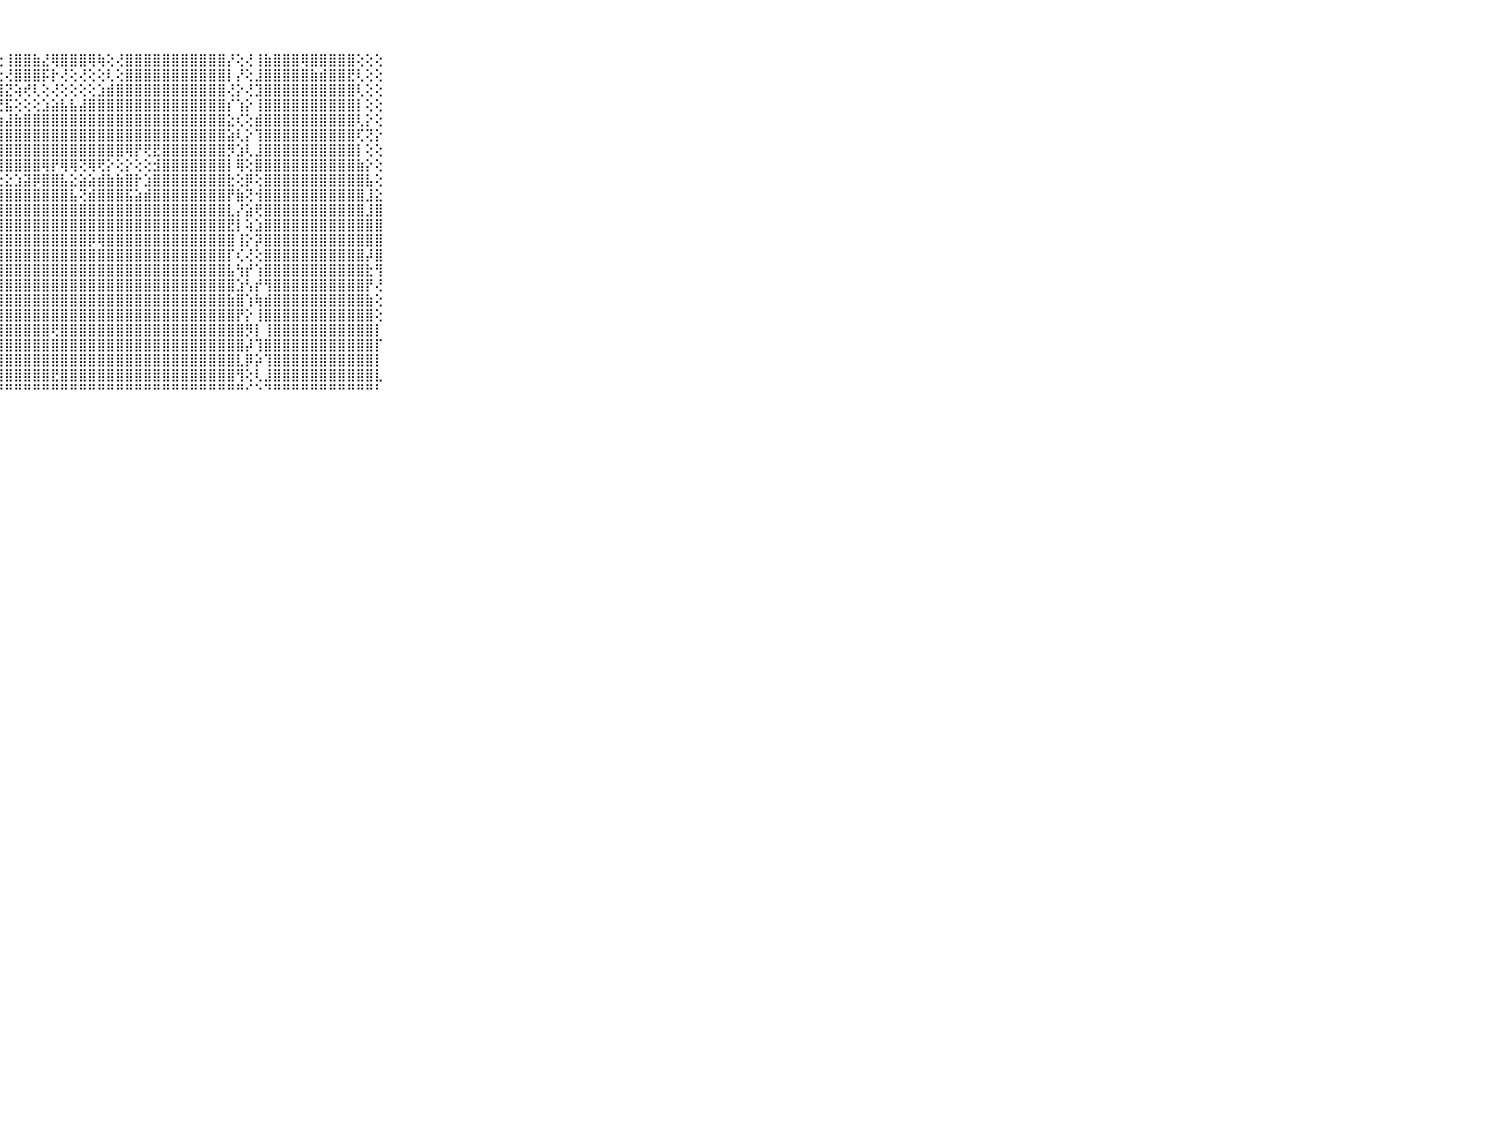

⠀⠀⠀⠀⠀⠀⠀⠀⠀⠀⠀⣿⣿⣿⣿⣿⣿⣿⣿⣿⣿⢏⢕⢕⢕⢕⢕⢕⢸⣿⣿⣷⣜⢿⣿⣿⣿⢿⢷⢕⢜⣿⣿⣿⣿⣿⣿⣿⣿⣿⣿⣿⡜⢕⢜⢸⣷⣿⣿⣿⢿⣿⣿⣿⣿⣿⢕⢕⢕⠀⠀⠀⠀⠀⠀⠀⠀⠀⠀⠀⠀
⠀⠀⠀⠀⠀⠀⠀⠀⠀⠀⠀⣿⣿⣿⣿⣿⣿⣿⣿⣟⢕⢕⢕⢕⢕⢕⢕⢕⢜⣿⣿⣿⡯⡗⢜⢕⢜⢕⢕⢇⢕⣿⣿⣿⣿⣿⣿⣿⣿⣿⣿⣿⡇⡜⢕⣸⣿⣿⣿⣿⣿⣷⣾⣿⣿⣟⢇⢕⢕⠀⠀⠀⠀⠀⠀⠀⠀⠀⠀⠀⠀
⠀⠀⠀⠀⠀⠀⠀⠀⠀⠀⠀⣿⣿⣿⣿⣿⣿⣿⣿⣇⢕⢕⢕⢕⢕⢕⢕⣼⣝⢵⢞⢇⢕⢜⢕⢕⢕⢕⣱⣾⣿⣿⣿⣿⣿⣿⣿⣿⣿⣿⣿⣿⢜⡕⢜⣹⣿⣿⣿⣿⣿⣿⣿⣿⣿⣿⢇⢕⢕⠀⠀⠀⠀⠀⠀⠀⠀⠀⠀⠀⠀
⠀⠀⠀⠀⠀⠀⠀⠀⠀⠀⠀⣿⣿⣿⣿⣿⣿⣿⢇⢕⢕⢕⢕⢝⢇⢇⢕⢝⣯⢕⢕⢕⣱⣵⣧⣧⣼⣿⣿⣿⣿⣿⣿⣿⣿⣿⣿⣿⣿⣿⣿⣿⡎⢱⡕⢸⣿⣿⣿⣿⣿⣿⣿⣿⣿⣿⡇⢕⢕⠀⠀⠀⠀⠀⠀⠀⠀⠀⠀⠀⠀
⠀⠀⠀⠀⠀⠀⠀⠀⠀⠀⠀⣿⣿⣿⣿⣿⣿⡏⢕⢕⢕⢕⢕⢕⢕⢕⢕⣱⣼⣷⣿⣿⣿⣿⣿⣿⣿⣿⣿⣿⣿⣿⣿⣿⣿⣿⣿⣿⣿⣿⣿⣿⣕⢎⢕⣾⣿⣿⣿⣿⣿⣿⣿⣿⣿⣿⢇⡕⢕⠀⠀⠀⠀⠀⠀⠀⠀⠀⠀⠀⠀
⠀⠀⠀⠀⠀⠀⠀⠀⠀⠀⠀⣿⣿⣿⣿⣿⣿⡇⡕⢕⢕⢕⢕⢕⢕⢕⢱⣿⣿⣿⣿⣿⣿⣿⣿⣿⣿⣿⣿⣿⣿⣿⣿⣿⣿⣿⣿⣿⣿⣿⣿⣿⣵⢇⡕⢹⣿⣿⣿⣿⣿⣿⣿⣿⣿⣿⢏⢝⡕⠀⠀⠀⠀⠀⠀⠀⠀⠀⠀⠀⠀
⠀⠀⠀⠀⠀⠀⠀⠀⠀⠀⠀⣿⣿⣿⣿⣿⣿⡇⢕⢕⢕⢕⢕⢕⣕⣵⣿⣿⣿⣿⣿⣿⣿⣿⣿⣿⣿⣿⣿⣿⣿⢿⡟⢟⣟⣿⣿⣿⣿⣿⣿⣿⡻⣱⢇⣸⣿⣿⣿⣿⣿⣿⣿⣿⣿⣿⡇⢕⢕⠀⠀⠀⠀⠀⠀⠀⠀⠀⠀⠀⠀
⠀⠀⠀⠀⠀⠀⠀⠀⠀⠀⠀⣿⣿⣿⣿⣿⣿⣿⢕⢕⢕⢕⢕⢕⢜⢻⣿⣿⣿⣿⣿⣿⢿⡟⢿⢿⢝⢿⢟⡕⢕⡕⢕⢕⣺⣿⣿⣿⣿⣿⣿⣿⡇⢿⢕⣿⣿⣿⣿⣿⣿⣿⣿⣿⣿⣿⣷⡕⢕⠀⠀⠀⠀⠀⠀⠀⠀⠀⠀⠀⠀
⠀⠀⠀⠀⠀⠀⠀⠀⠀⠀⠀⣿⣿⣿⣿⣿⣿⣿⢕⢕⢕⢕⢕⢕⢕⢕⢕⢕⣕⣱⣽⡿⣿⣿⣧⣕⣵⣵⣾⣷⣷⣿⡗⣱⣿⣿⣿⣿⣿⣿⣿⣿⣗⢕⡿⢕⣿⣿⣿⣿⣿⣿⣿⣿⣿⣿⣿⣧⢕⠀⠀⠀⠀⠀⠀⠀⠀⠀⠀⠀⠀
⠀⠀⠀⠀⠀⠀⠀⠀⠀⠀⠀⣿⣿⣿⣿⣿⣿⣿⣇⣵⣷⣷⣵⣕⣕⣱⣾⣿⣿⣿⣿⣿⣿⣿⣿⣧⢝⣾⣿⣿⣿⣯⣵⣾⣿⣿⣿⣿⣿⣿⣿⣿⡟⣷⢝⢺⣿⣿⣿⣿⣿⣿⣿⣿⣿⣿⣿⣸⣕⠀⠀⠀⠀⠀⠀⠀⠀⠀⠀⠀⠀
⠀⠀⠀⠀⠀⠀⠀⠀⠀⠀⠀⣿⣿⣿⣿⣿⣿⣿⣿⣿⣿⣿⣿⣿⣿⣿⣿⣿⣿⣿⣿⣿⣿⣿⣿⣿⣿⣿⣿⣿⣿⣿⣿⣿⣿⣿⣿⣿⣿⣿⣿⣿⣇⡜⣵⢟⣿⣿⣿⣿⣿⣿⣿⣿⣿⣿⣿⣸⣿⠀⠀⠀⠀⠀⠀⠀⠀⠀⠀⠀⠀
⠀⠀⠀⠀⠀⠀⠀⠀⠀⠀⠀⣿⣿⣿⣿⣿⣿⣿⣿⣿⣿⣿⣿⣿⣿⣿⣿⣿⣿⣿⣿⣿⣿⣿⣿⣿⣿⣿⣿⣿⣿⣿⣿⣿⣿⣿⣿⣿⣿⣿⣿⣿⣟⡇⢵⣱⣿⣿⣿⣿⣿⣿⣿⣿⣿⣿⣿⣿⣿⠀⠀⠀⠀⠀⠀⠀⠀⠀⠀⠀⠀
⠀⠀⠀⠀⠀⠀⠀⠀⠀⠀⠀⣿⣿⣿⣿⣿⣿⣿⣿⣿⣿⣹⣿⣿⣿⣿⣿⣿⣿⣿⣿⣿⣿⣿⣿⣿⣿⡿⢿⣿⣿⣿⣿⣿⣿⣿⣿⣿⣿⣿⣿⣿⣿⢸⡕⡽⣿⣿⣿⣿⣿⣿⣿⣿⣿⣿⣿⣿⣿⠀⠀⠀⠀⠀⠀⠀⠀⠀⠀⠀⠀
⠀⠀⠀⠀⠀⠀⠀⠀⠀⠀⠀⣿⣿⣿⣿⣿⣿⣿⣿⣿⣿⣿⣿⣿⣿⣿⣿⣿⣿⣿⣿⣿⣿⣿⣿⣿⣿⣿⣿⣿⣿⣿⣿⣿⣿⣿⣿⣿⣿⣿⣿⣿⡏⢎⢜⢕⣿⣿⣿⣿⣿⣿⣿⣿⣿⣿⣿⡼⣿⠀⠀⠀⠀⠀⠀⠀⠀⠀⠀⠀⠀
⠀⠀⠀⠀⠀⠀⠀⠀⠀⠀⠀⣿⣿⣿⣿⣿⣿⣿⣿⣿⣿⡹⣿⣿⣿⣿⣿⣿⣿⣿⣿⣿⣿⣿⣿⣿⣿⣿⣿⣿⣿⣿⣿⣿⣿⣿⣿⣿⣿⣿⣿⣿⣧⢳⡞⢱⣿⣿⣿⣿⣿⣿⣿⣿⣿⣿⣿⣗⢻⠀⠀⠀⠀⠀⠀⠀⠀⠀⠀⠀⠀
⠀⠀⠀⠀⠀⠀⠀⠀⠀⠀⠀⣿⣿⣿⣿⣿⣿⣿⣿⣿⣿⣿⣮⢻⣿⣿⣿⣿⣿⣿⣿⣿⣿⣿⣿⣿⣿⣿⣿⣿⣿⣿⣿⣿⣿⣿⣿⣿⣿⣿⣿⣿⣿⣱⢣⡞⢻⣿⣿⣿⣿⣿⣿⣿⣿⣿⣿⡟⢜⠀⠀⠀⠀⠀⠀⠀⠀⠀⠀⠀⠀
⠀⠀⠀⠀⠀⠀⠀⠀⠀⠀⠀⣿⣿⣿⣿⣿⣿⣿⣿⣿⣿⣿⣿⣷⣜⣿⣿⣿⣿⣿⣿⣿⣿⣿⣿⣿⣿⣿⣿⣿⣿⣿⣿⣿⣿⣿⣿⣿⣿⣿⣿⣿⣷⣿⢱⢷⣾⣿⣿⣿⣿⣿⣿⣿⣿⣿⣿⣷⢕⠀⠀⠀⠀⠀⠀⠀⠀⠀⠀⠀⠀
⠀⠀⠀⠀⠀⠀⠀⠀⠀⠀⠀⣿⣿⣿⣿⣿⣿⣿⣿⣿⣿⣿⣿⣿⣿⣿⣿⣿⣿⣿⣿⣿⣿⣿⣿⣿⣿⣿⣿⣿⣿⣿⣿⣿⣿⣿⣿⣿⣿⣿⣿⣿⣿⡟⡕⢸⣿⣿⣿⣿⣿⣿⣿⣿⣿⣿⣿⣿⢕⠀⠀⠀⠀⠀⠀⠀⠀⠀⠀⠀⠀
⠀⠀⠀⠀⠀⠀⠀⠀⠀⠀⠀⣿⣿⣿⣿⣿⣿⣿⣿⣿⣿⣿⣿⣿⣿⣿⣿⣿⣿⣿⣿⣿⣿⢟⣿⣿⣿⣿⣿⣿⣿⣿⣿⣿⣿⣿⣿⣿⣿⣿⣿⣿⣿⣿⡻⡇⢸⣿⣿⣿⣿⣿⣿⣿⣿⣿⣿⣿⡇⠀⠀⠀⠀⠀⠀⠀⠀⠀⠀⠀⠀
⠀⠀⠀⠀⠀⠀⠀⠀⠀⠀⠀⣿⣿⣿⣿⣿⣿⣿⣿⣿⣿⣿⣿⣿⣿⣿⣿⣿⣿⣿⣿⣿⣿⣿⣿⣿⣿⣿⣿⣿⣿⣿⣿⣿⣿⣿⣿⣿⣿⣿⣿⣿⣿⣿⡼⢹⣿⣿⣿⣿⣿⣿⣿⣿⣿⣿⣿⣿⡏⠀⠀⠀⠀⠀⠀⠀⠀⠀⠀⠀⠀
⠀⠀⠀⠀⠀⠀⠀⠀⠀⠀⠀⣿⣿⣿⣿⣿⣿⣿⣿⣿⣿⣿⣿⣿⣿⣿⣿⣿⣿⣿⣿⣿⣿⣿⣿⣿⣿⣿⣿⣿⣿⣿⣿⣿⣿⣿⣿⣿⣿⣿⣿⣿⣿⣇⡿⡵⢹⣿⣿⣿⣿⣿⣿⣿⣿⣿⣿⣿⡇⠀⠀⠀⠀⠀⠀⠀⠀⠀⠀⠀⠀
⠀⠀⠀⠀⠀⠀⠀⠀⠀⠀⠀⣿⣿⣿⣿⣿⣿⣿⣿⣿⣿⣿⣿⣿⣿⣿⣿⣿⣿⣿⣿⣿⣿⣟⣿⣿⣿⣿⣿⣿⣿⣿⣿⣿⣿⣿⣿⣿⣿⣿⣿⣿⣿⢻⢕⢇⣸⣿⣿⣿⣿⣿⣿⣿⣿⣿⣿⣿⣇⠀⠀⠀⠀⠀⠀⠀⠀⠀⠀⠀⠀
⠀⠀⠀⠀⠀⠀⠀⠀⠀⠀⠀⠛⠛⠛⠛⠛⠛⠛⠛⠛⠛⠛⠛⠛⠛⠛⠛⠛⠛⠛⠛⠛⠛⠛⠛⠛⠛⠛⠛⠛⠛⠛⠛⠛⠛⠛⠛⠛⠛⠛⠛⠛⠛⠛⠊⠑⠙⠛⠛⠛⠛⠛⠛⠛⠛⠛⠛⠛⠃⠀⠀⠀⠀⠀⠀⠀⠀⠀⠀⠀⠀